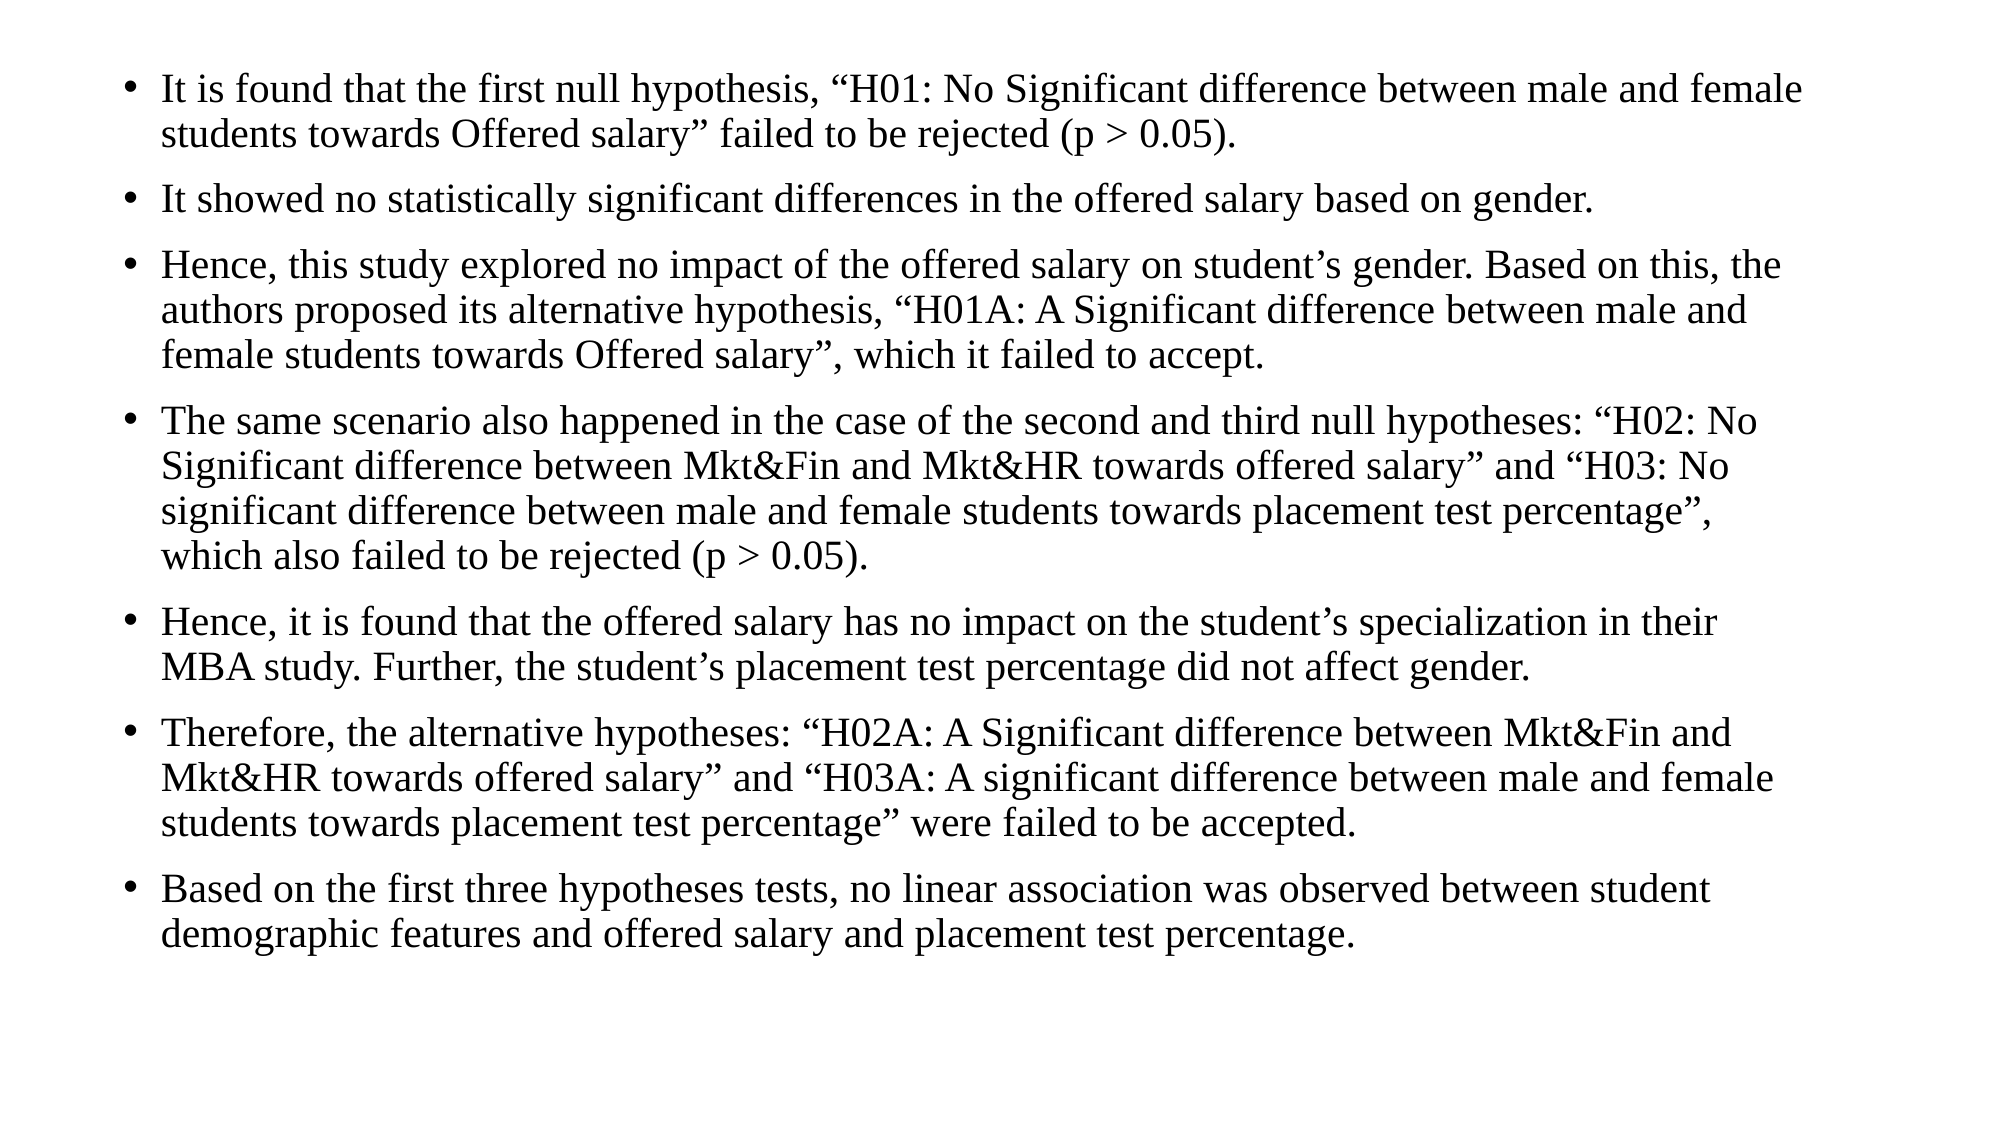

It is found that the first null hypothesis, “H01: No Significant difference between male and female students towards Offered salary” failed to be rejected (p > 0.05).
It showed no statistically significant differences in the offered salary based on gender.
Hence, this study explored no impact of the offered salary on student’s gender. Based on this, the authors proposed its alternative hypothesis, “H01A: A Significant difference between male and female students towards Offered salary”, which it failed to accept.
The same scenario also happened in the case of the second and third null hypotheses: “H02: No Significant difference between Mkt&Fin and Mkt&HR towards offered salary” and “H03: No significant difference between male and female students towards placement test percentage”, which also failed to be rejected (p > 0.05).
Hence, it is found that the offered salary has no impact on the student’s specialization in their MBA study. Further, the student’s placement test percentage did not affect gender.
Therefore, the alternative hypotheses: “H02A: A Significant difference between Mkt&Fin and Mkt&HR towards offered salary” and “H03A: A significant difference between male and female students towards placement test percentage” were failed to be accepted.
Based on the first three hypotheses tests, no linear association was observed between student demographic features and offered salary and placement test percentage.